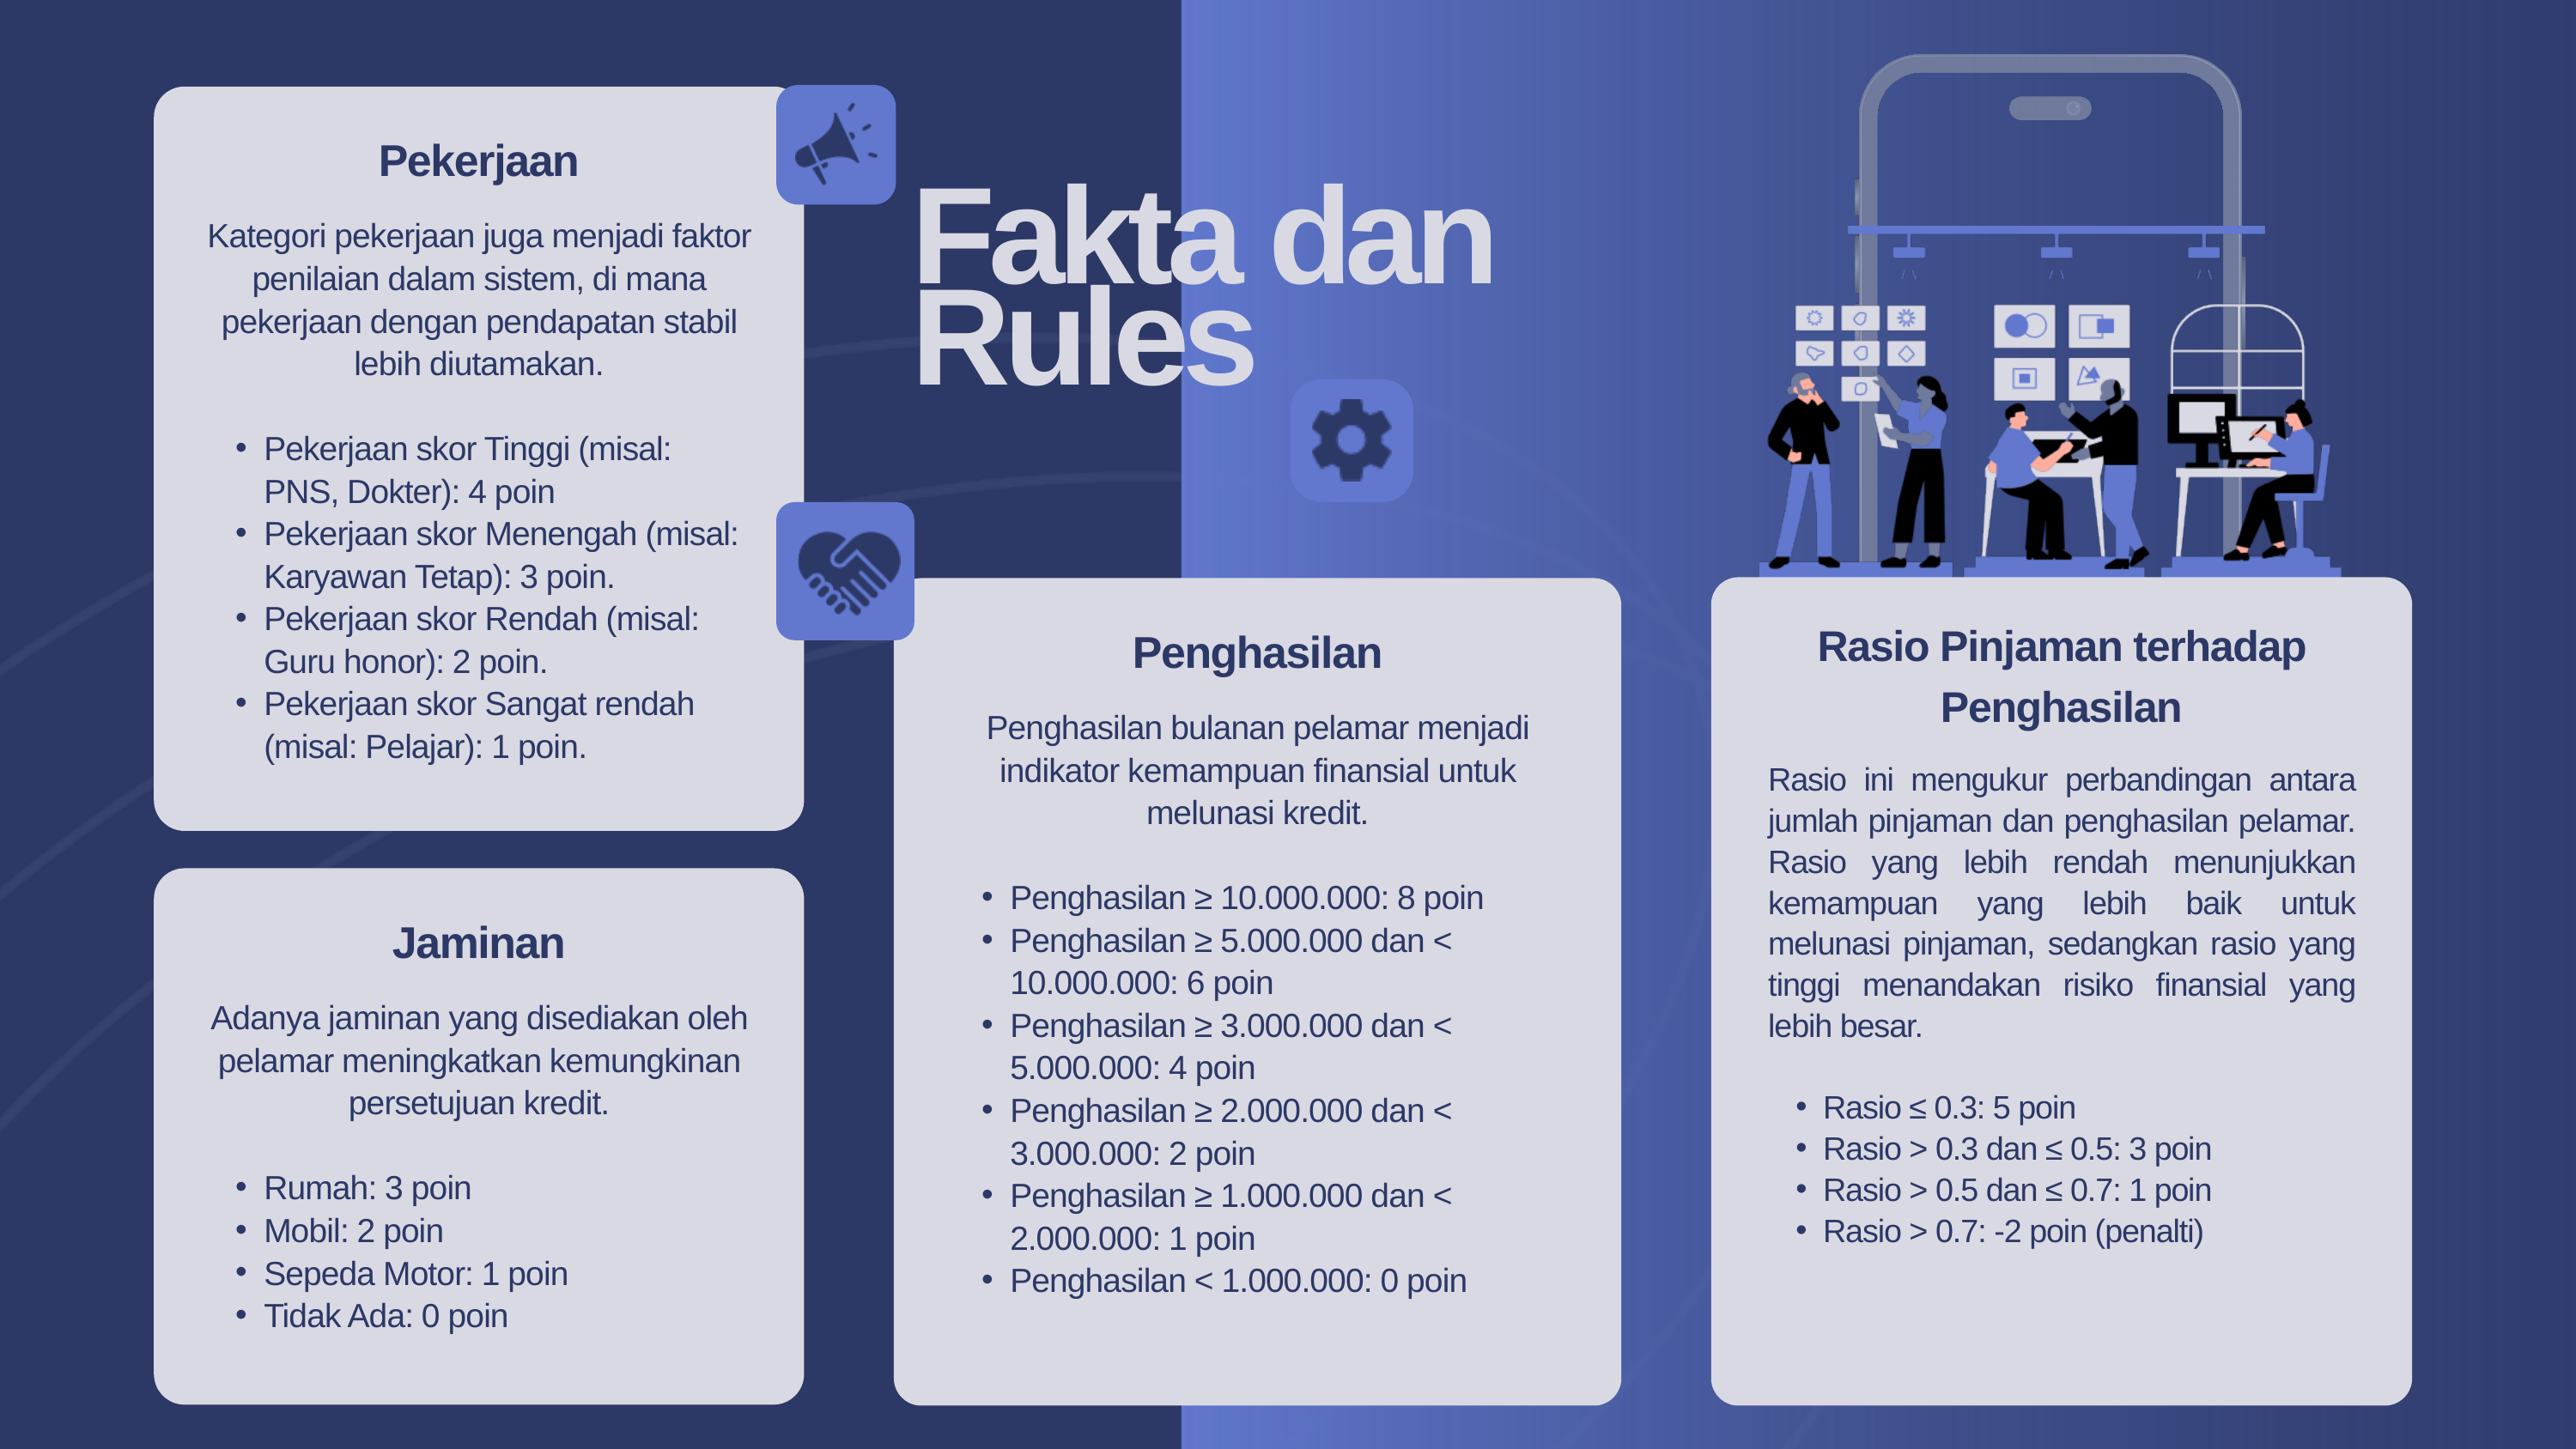

Pekerjaan
Kategori pekerjaan juga menjadi faktor penilaian dalam sistem, di mana pekerjaan dengan pendapatan stabil lebih diutamakan.

Pekerjaan skor Tinggi (misal: PNS, Dokter): 4 poin
Pekerjaan skor Menengah (misal: Karyawan Tetap): 3 poin.
Pekerjaan skor Rendah (misal: Guru honor): 2 poin.
Pekerjaan skor Sangat rendah (misal: Pelajar): 1 poin.

Fakta dan Rules

Penghasilan
Penghasilan bulanan pelamar menjadi indikator kemampuan finansial untuk melunasi kredit.

Penghasilan ≥ 10.000.000: 8 poin
Penghasilan ≥ 5.000.000 dan < 10.000.000: 6 poin
Penghasilan ≥ 3.000.000 dan < 5.000.000: 4 poin
Penghasilan ≥ 2.000.000 dan < 3.000.000: 2 poin
Penghasilan ≥ 1.000.000 dan < 2.000.000: 1 poin
Penghasilan < 1.000.000: 0 poin

Rasio Pinjaman terhadap Penghasilan
Rasio ini mengukur perbandingan antara jumlah pinjaman dan penghasilan pelamar. Rasio yang lebih rendah menunjukkan kemampuan yang lebih baik untuk melunasi pinjaman, sedangkan rasio yang tinggi menandakan risiko finansial yang lebih besar.

Rasio ≤ 0.3: 5 poin
Rasio > 0.3 dan ≤ 0.5: 3 poin
Rasio > 0.5 dan ≤ 0.7: 1 poin
Rasio > 0.7: -2 poin (penalti)

Jaminan
Adanya jaminan yang disediakan oleh pelamar meningkatkan kemungkinan persetujuan kredit.

Rumah: 3 poin
Mobil: 2 poin
Sepeda Motor: 1 poin
Tidak Ada: 0 poin